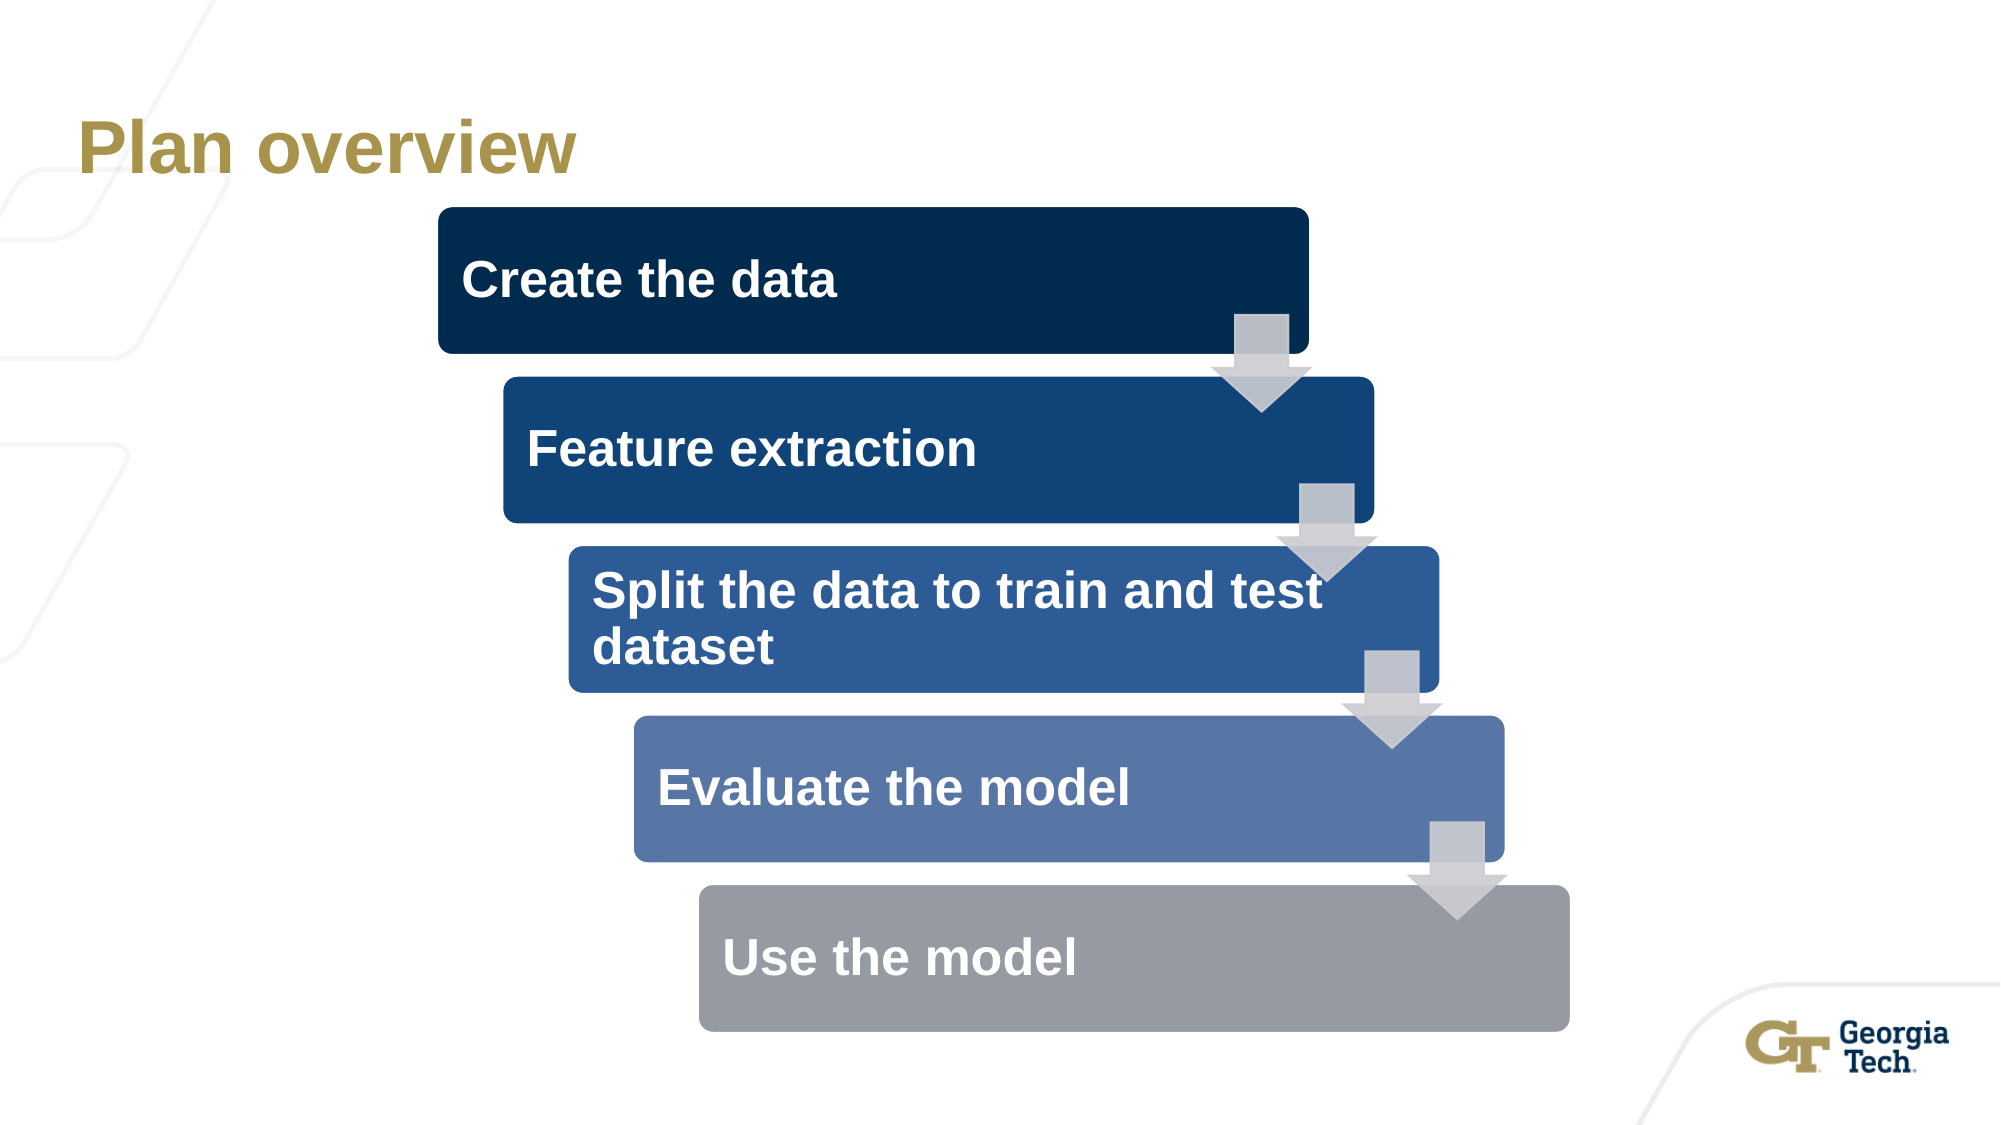

# Plan overview
Create the data
Feature extraction
Split the data to train and test dataset
Evaluate the model
Use the model